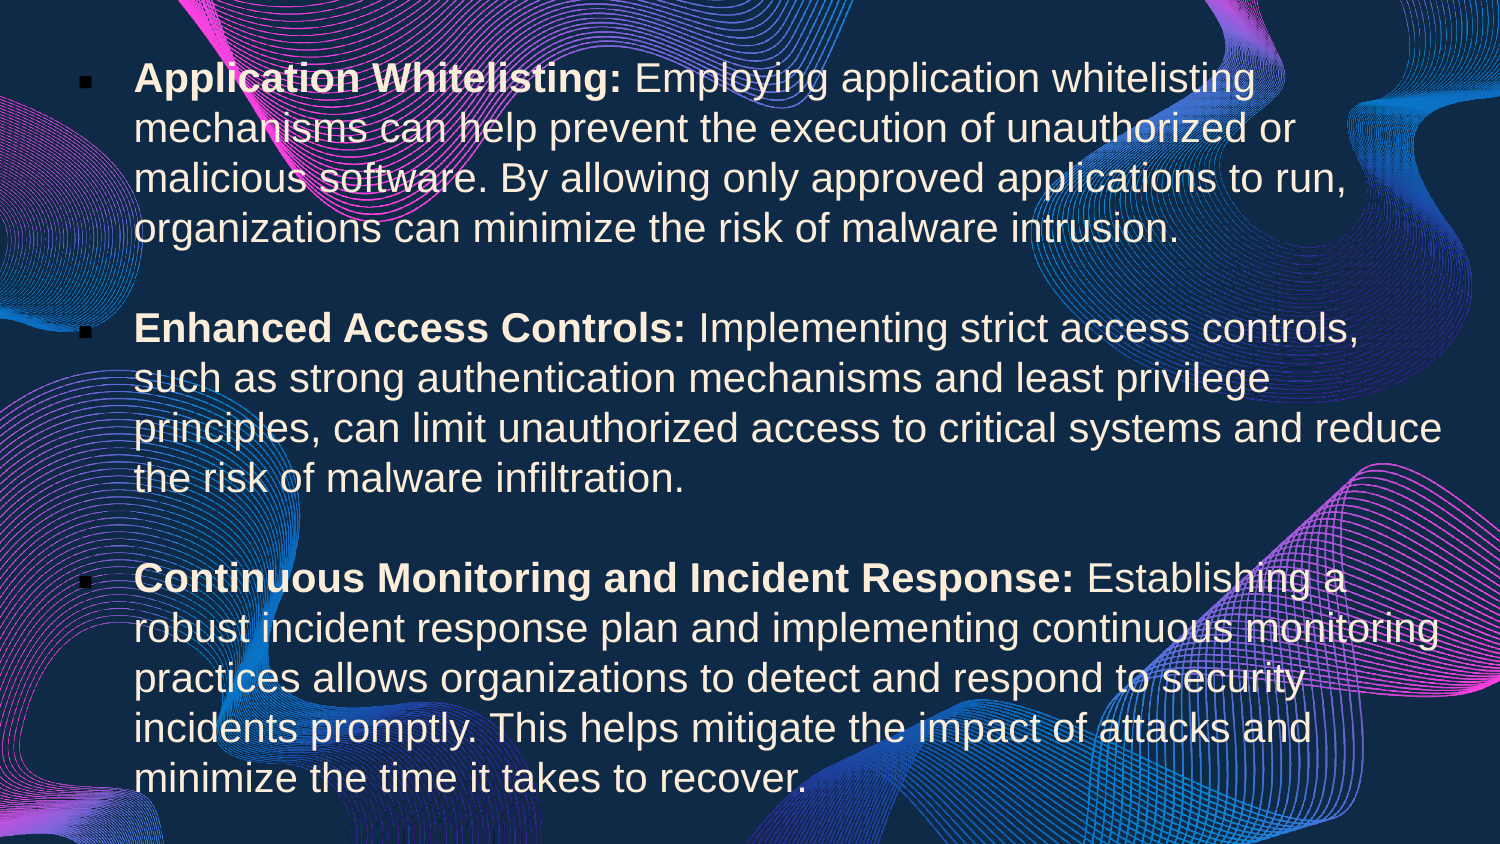

Application Whitelisting: Employing application whitelisting mechanisms can help prevent the execution of unauthorized or malicious software. By allowing only approved applications to run, organizations can minimize the risk of malware intrusion.

Enhanced Access Controls: Implementing strict access controls, such as strong authentication mechanisms and least privilege principles, can limit unauthorized access to critical systems and reduce the risk of malware infiltration.

Continuous Monitoring and Incident Response: Establishing a robust incident response plan and implementing continuous monitoring practices allows organizations to detect and respond to security incidents promptly. This helps mitigate the impact of attacks and minimize the time it takes to recover.